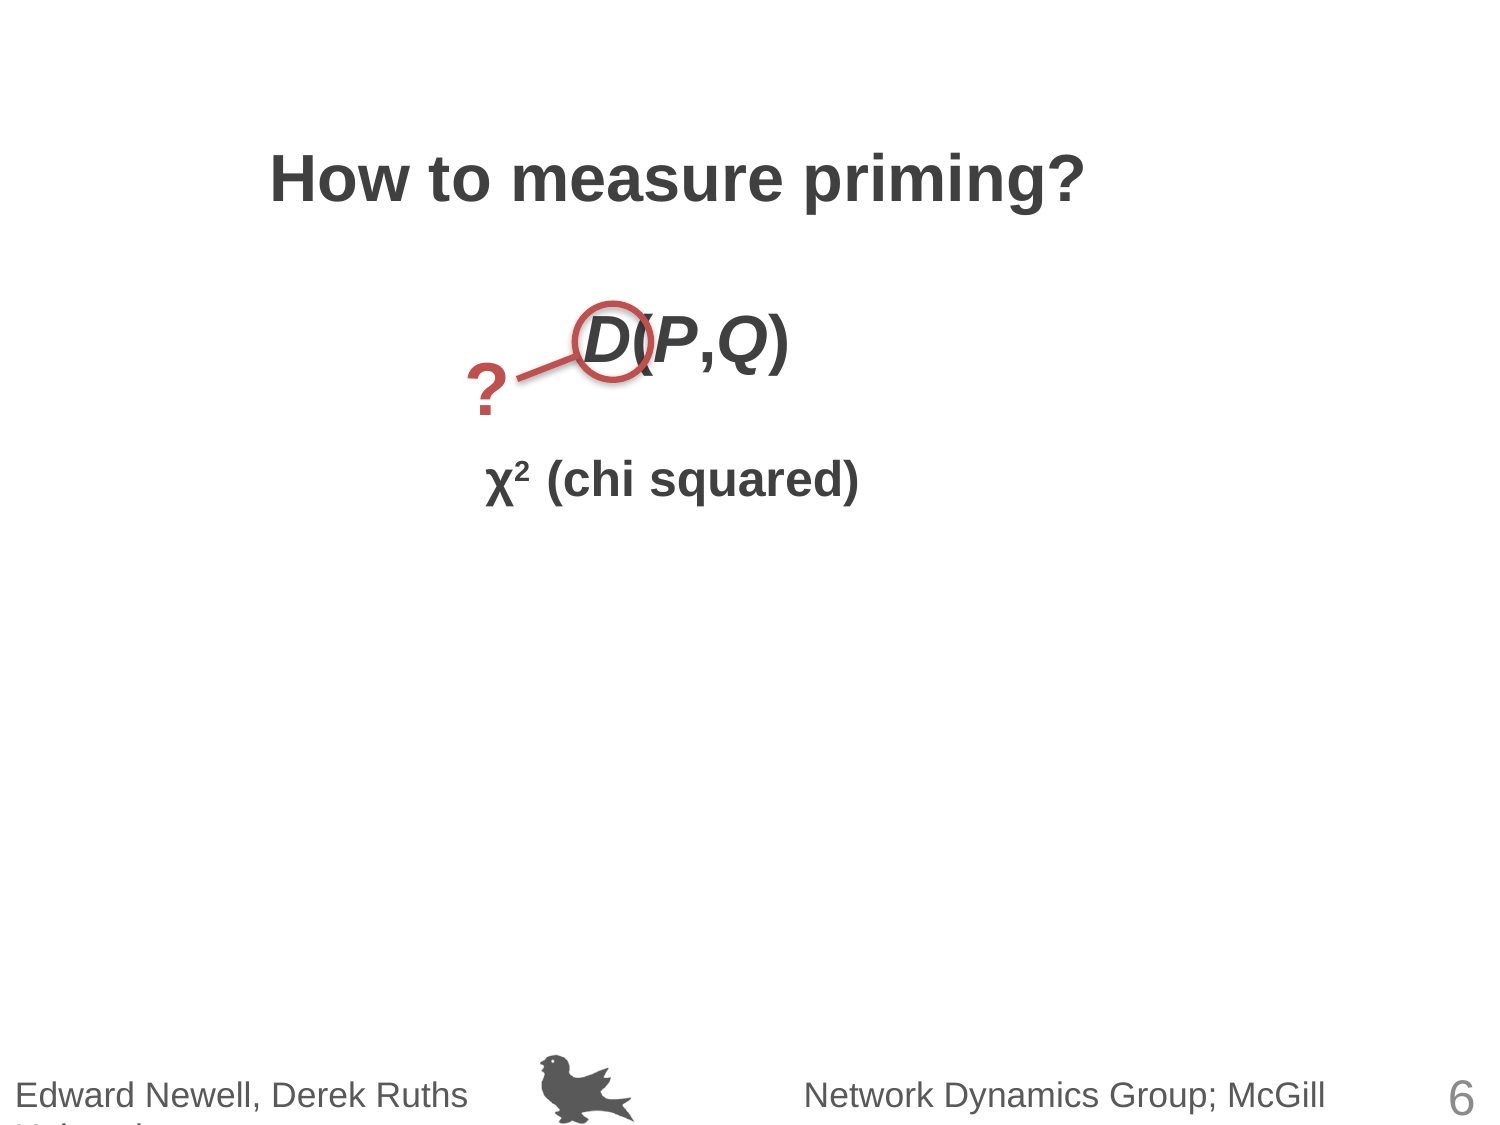

How to measure priming?
D(P,Q)

?
χ2  (chi squared)
60